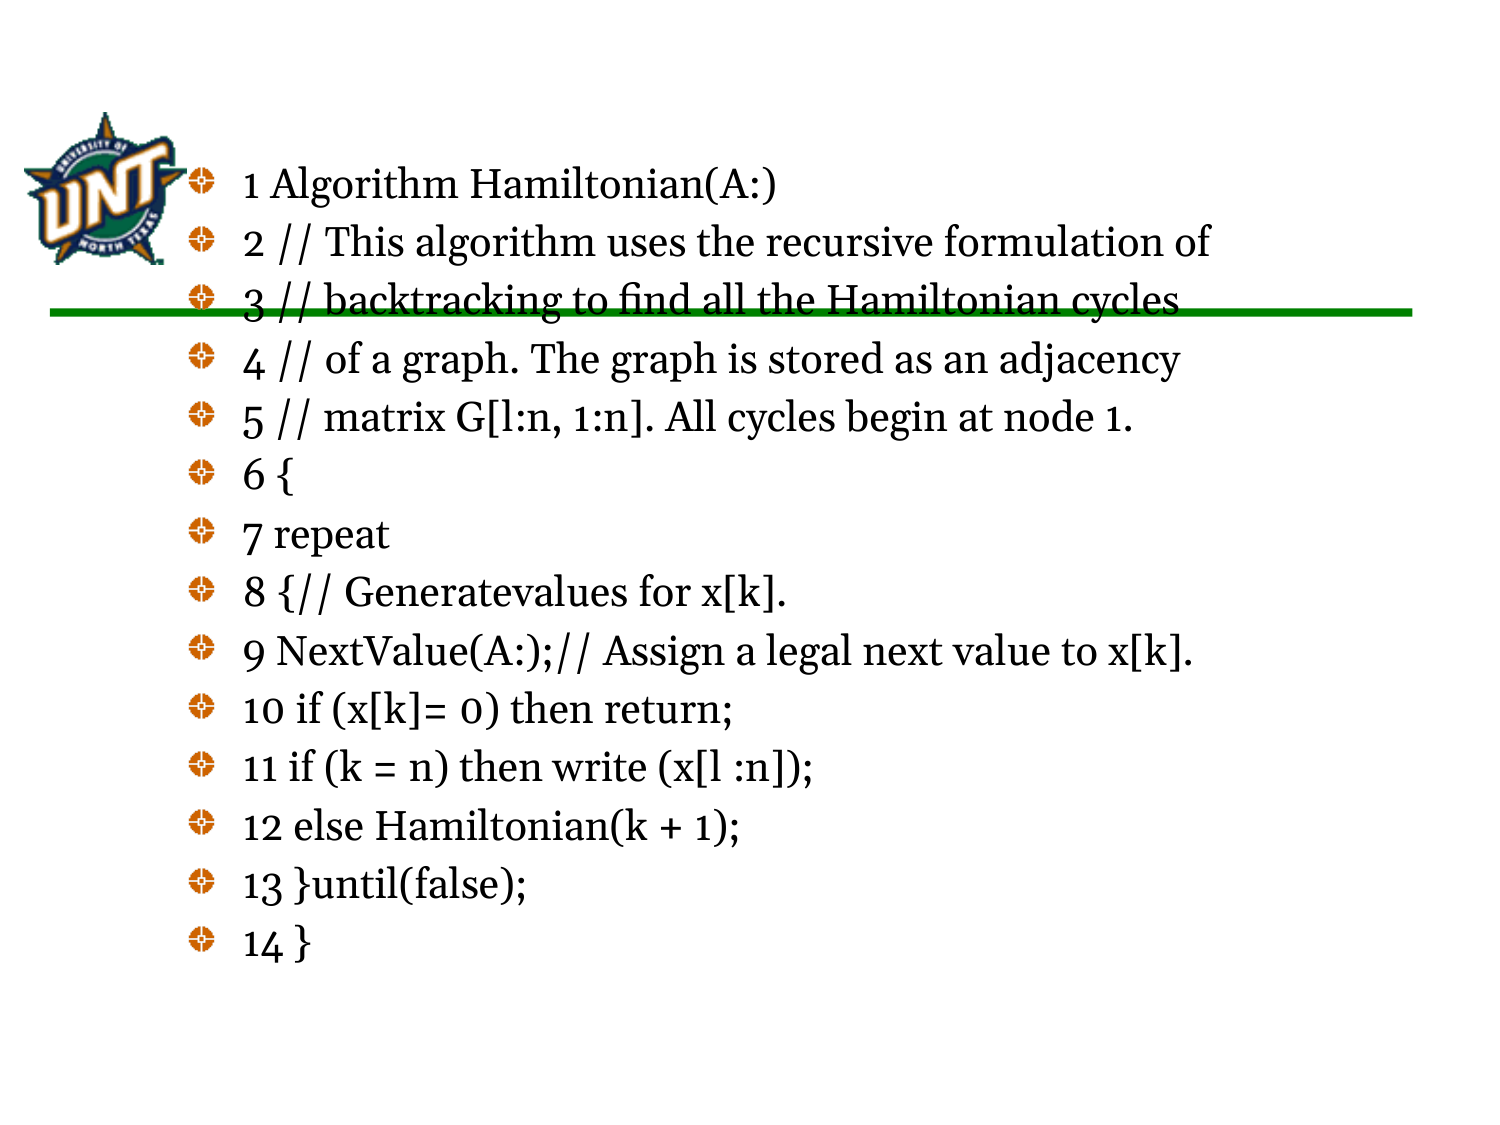

1 Algorithm Hamiltonian(A:)
2 // This algorithm uses the recursive formulation of
3 // backtracking to find all the Hamiltonian cycles
4 // of a graph. The graph is stored as an adjacency
5 // matrix G[l:n, 1:n]. All cycles begin at node 1.
6 {
7 repeat
8 {// Generatevalues for x[k].
9 NextValue(A:);// Assign a legal next value to x[k].
10 if (x[k]= 0) then return;
11 if (k = n) then write (x[l :n]);
12 else Hamiltonian(k + 1);
13 }until(false);
14 }